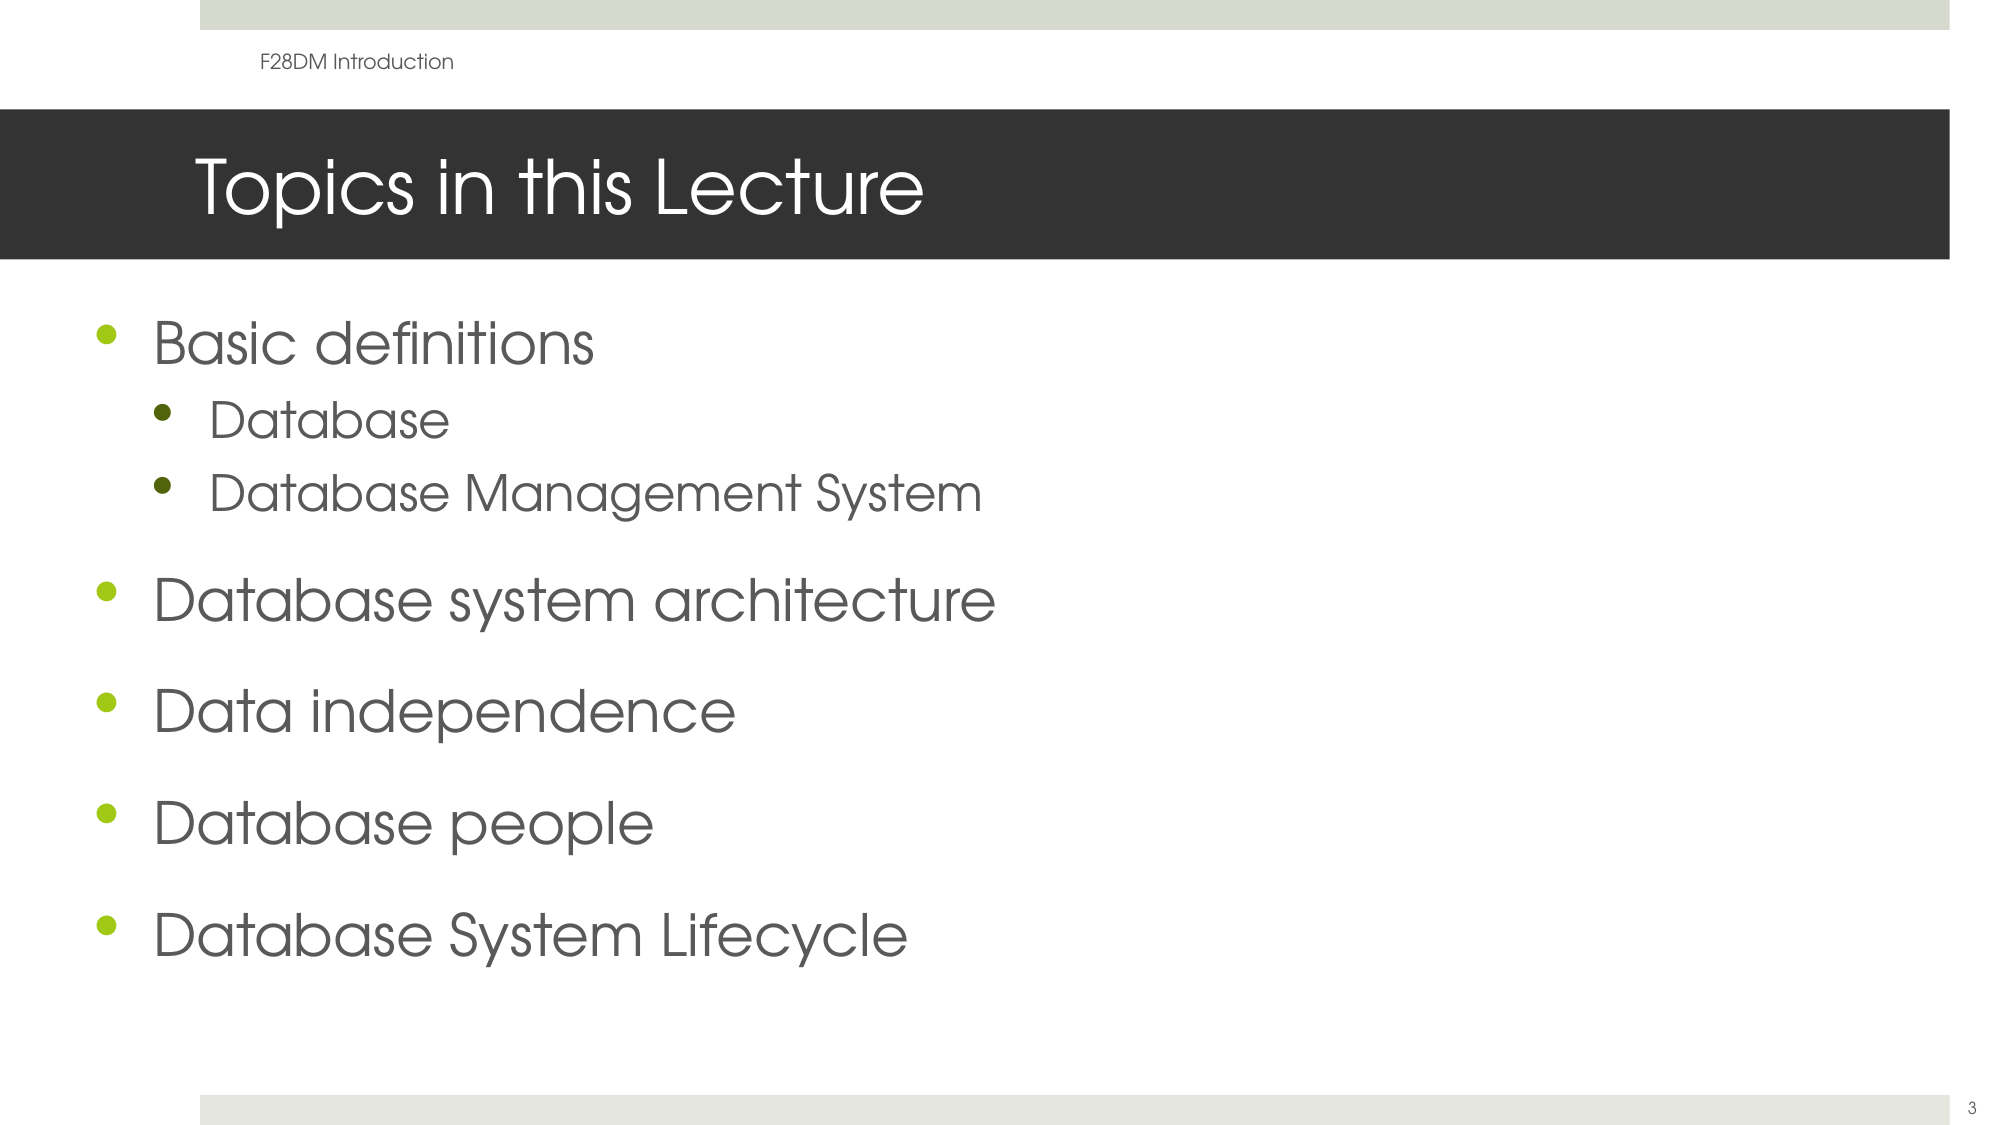

F28DM Introduction

# Topics in this Lecture
Basic definitions
Database
Database Management System
Database system architecture
Data independence
Database people
Database System Lifecycle
3